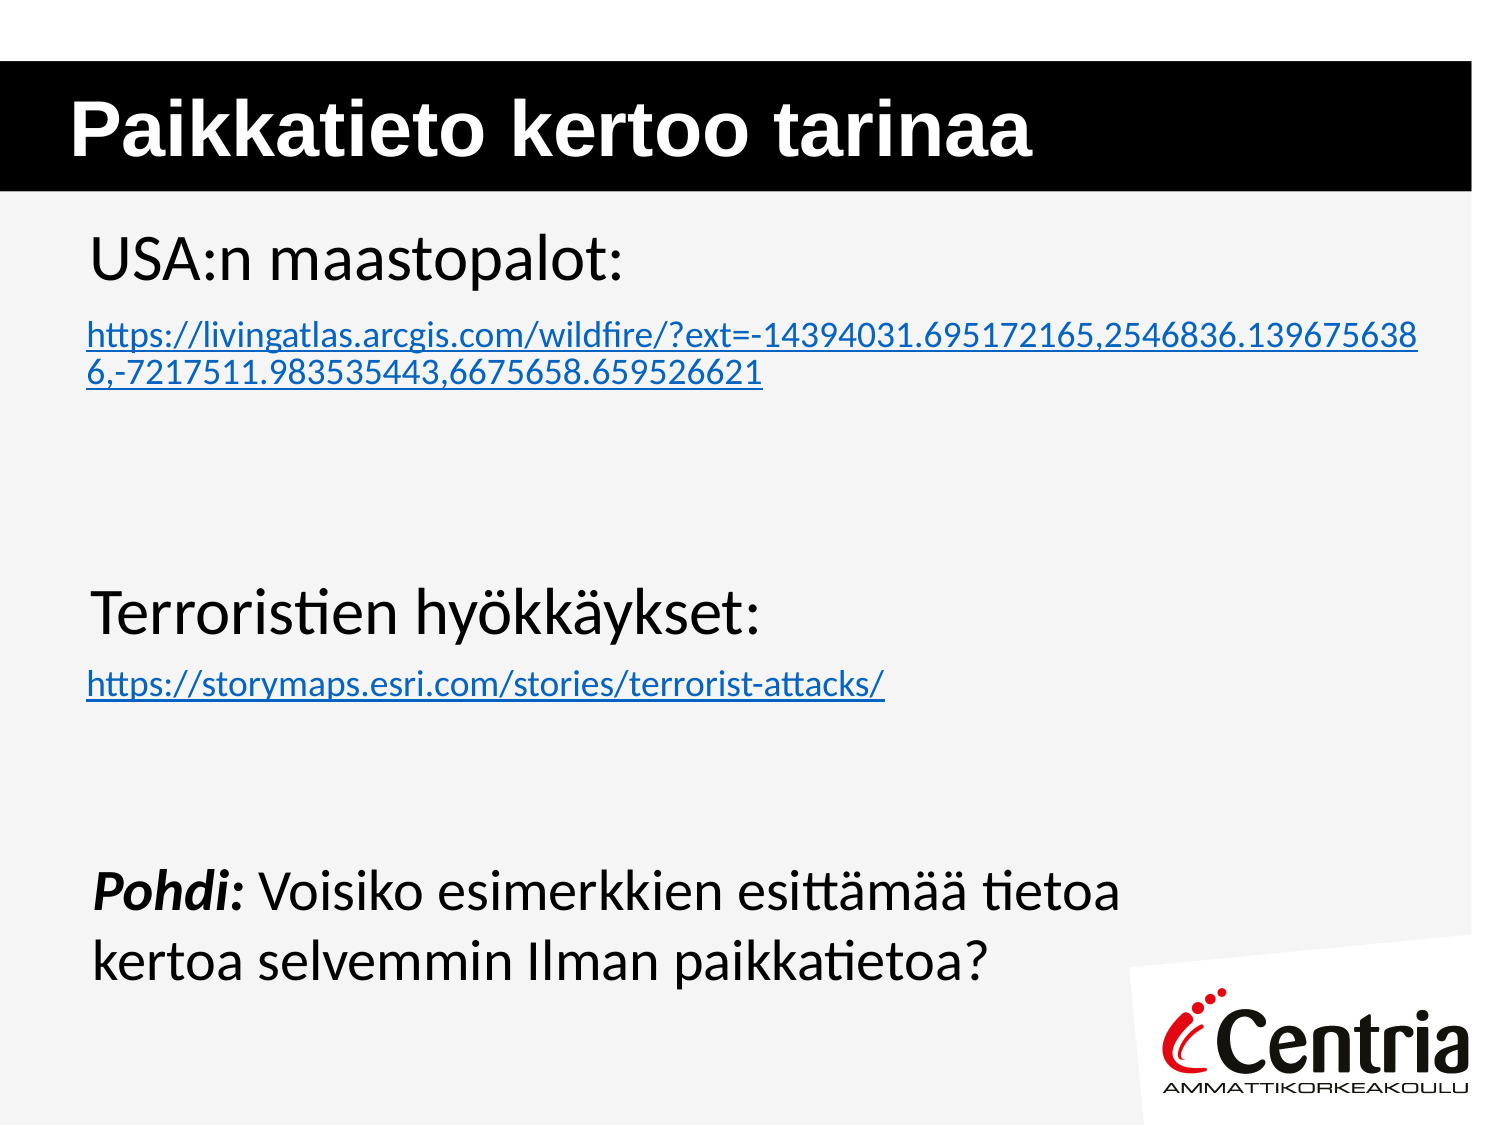

# Paikkatieto kertoo tarinaa
USA:n maastopalot:
https://livingatlas.arcgis.com/wildfire/?ext=-14394031.695172165,2546836.1396756386,-7217511.983535443,6675658.659526621
Terroristien hyökkäykset:
https://storymaps.esri.com/stories/terrorist-attacks/
Pohdi: Voisiko esimerkkien esittämää tietoa
kertoa selvemmin Ilman paikkatietoa?